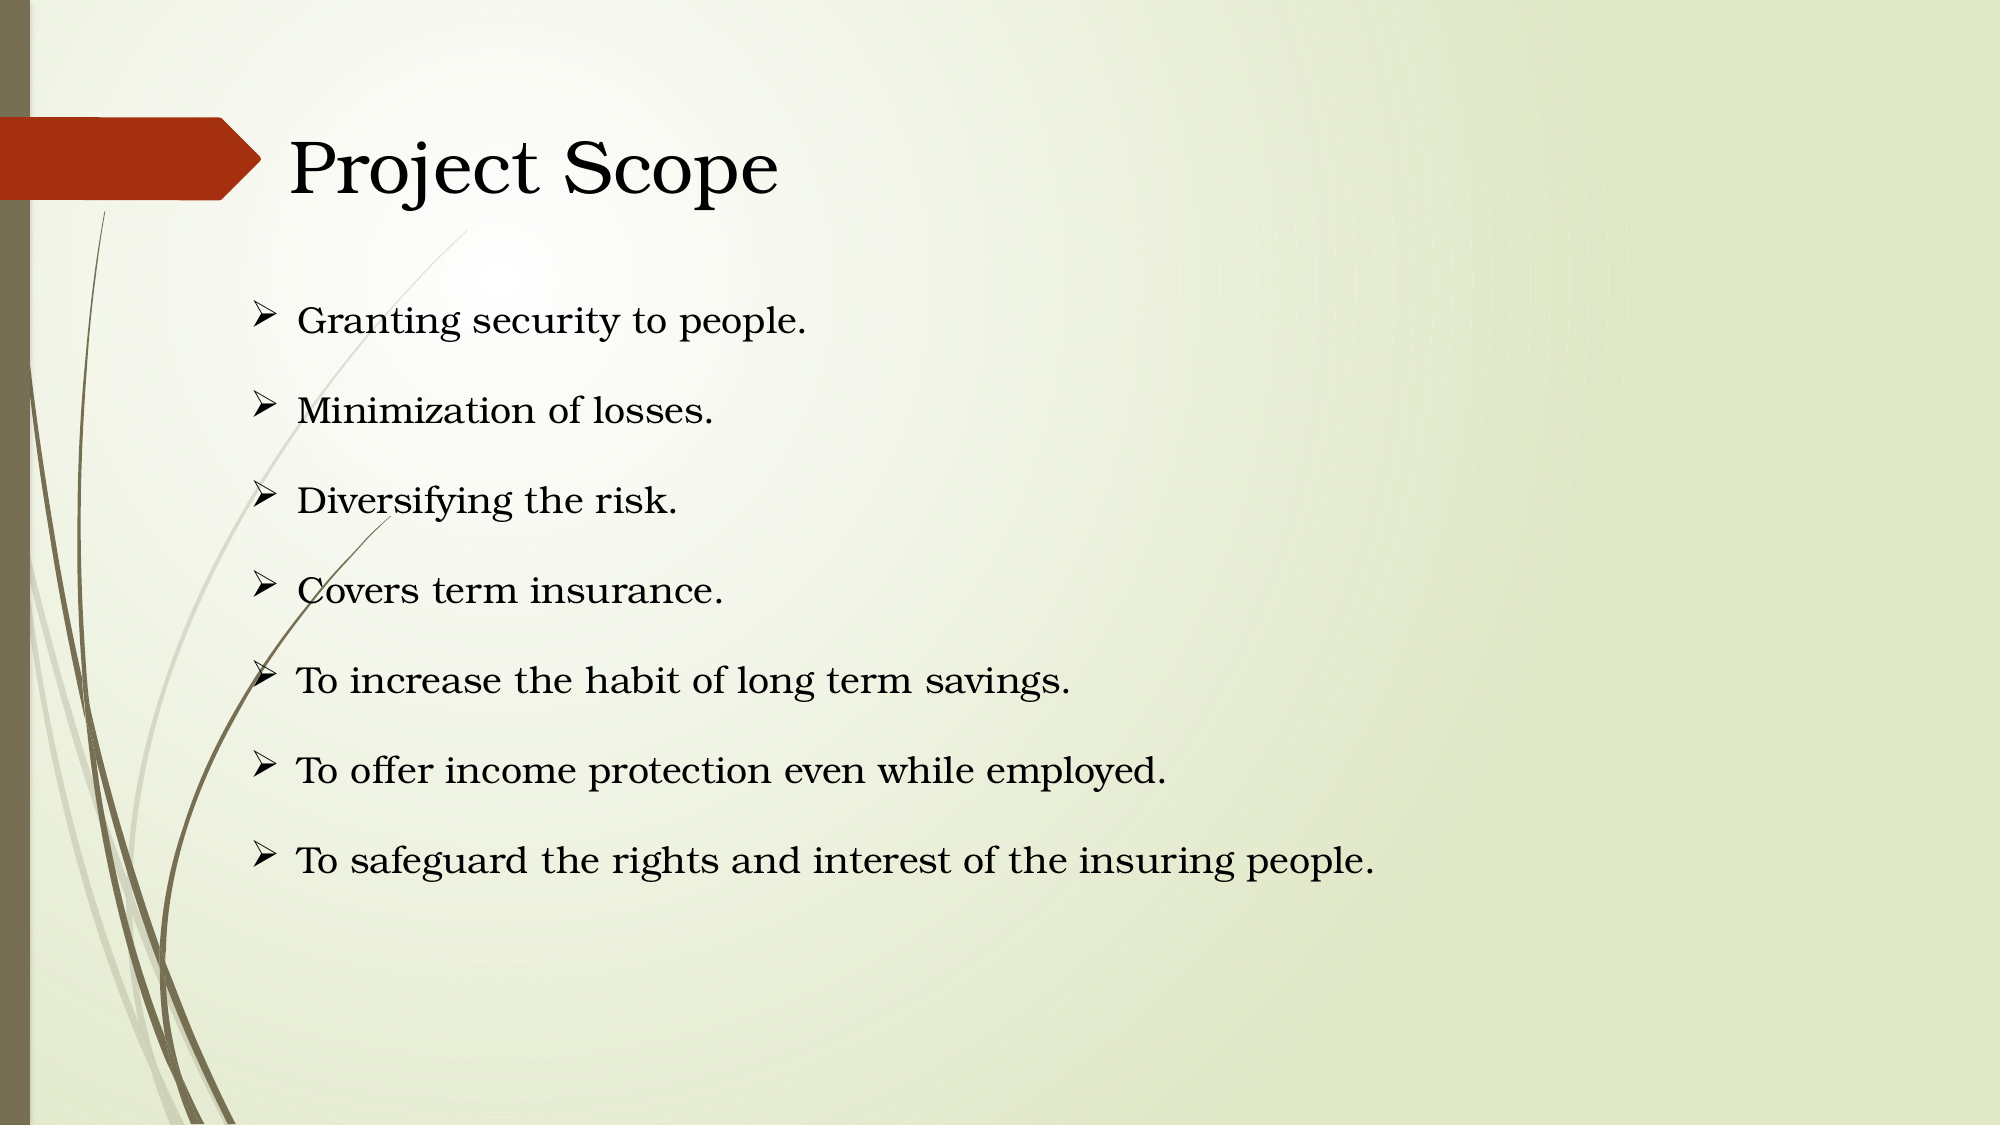

Project Scope
Granting security to people.
Minimization of losses.
Diversifying the risk.
Covers term insurance.
To increase the habit of long term savings.
To offer income protection even while employed.
To safeguard the rights and interest of the insuring people.